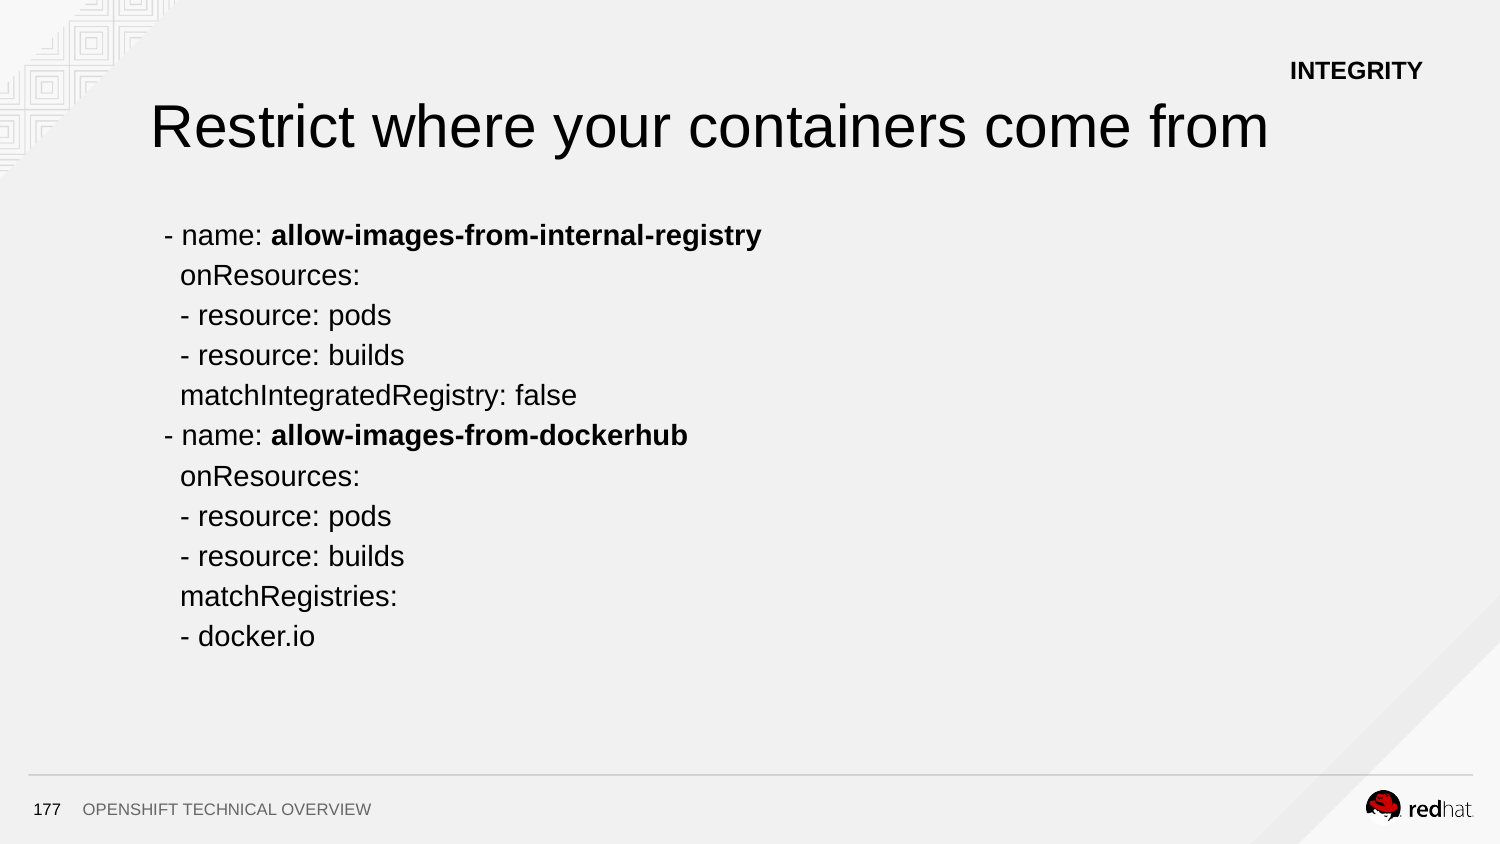

# Restrict where your containers come from
INTEGRITY
- name: allow-images-from-internal-registry
  onResources:
  - resource: pods
  - resource: builds
  matchIntegratedRegistry: false
- name: allow-images-from-dockerhub
  onResources:
  - resource: pods
  - resource: builds
  matchRegistries:
  - docker.io
177